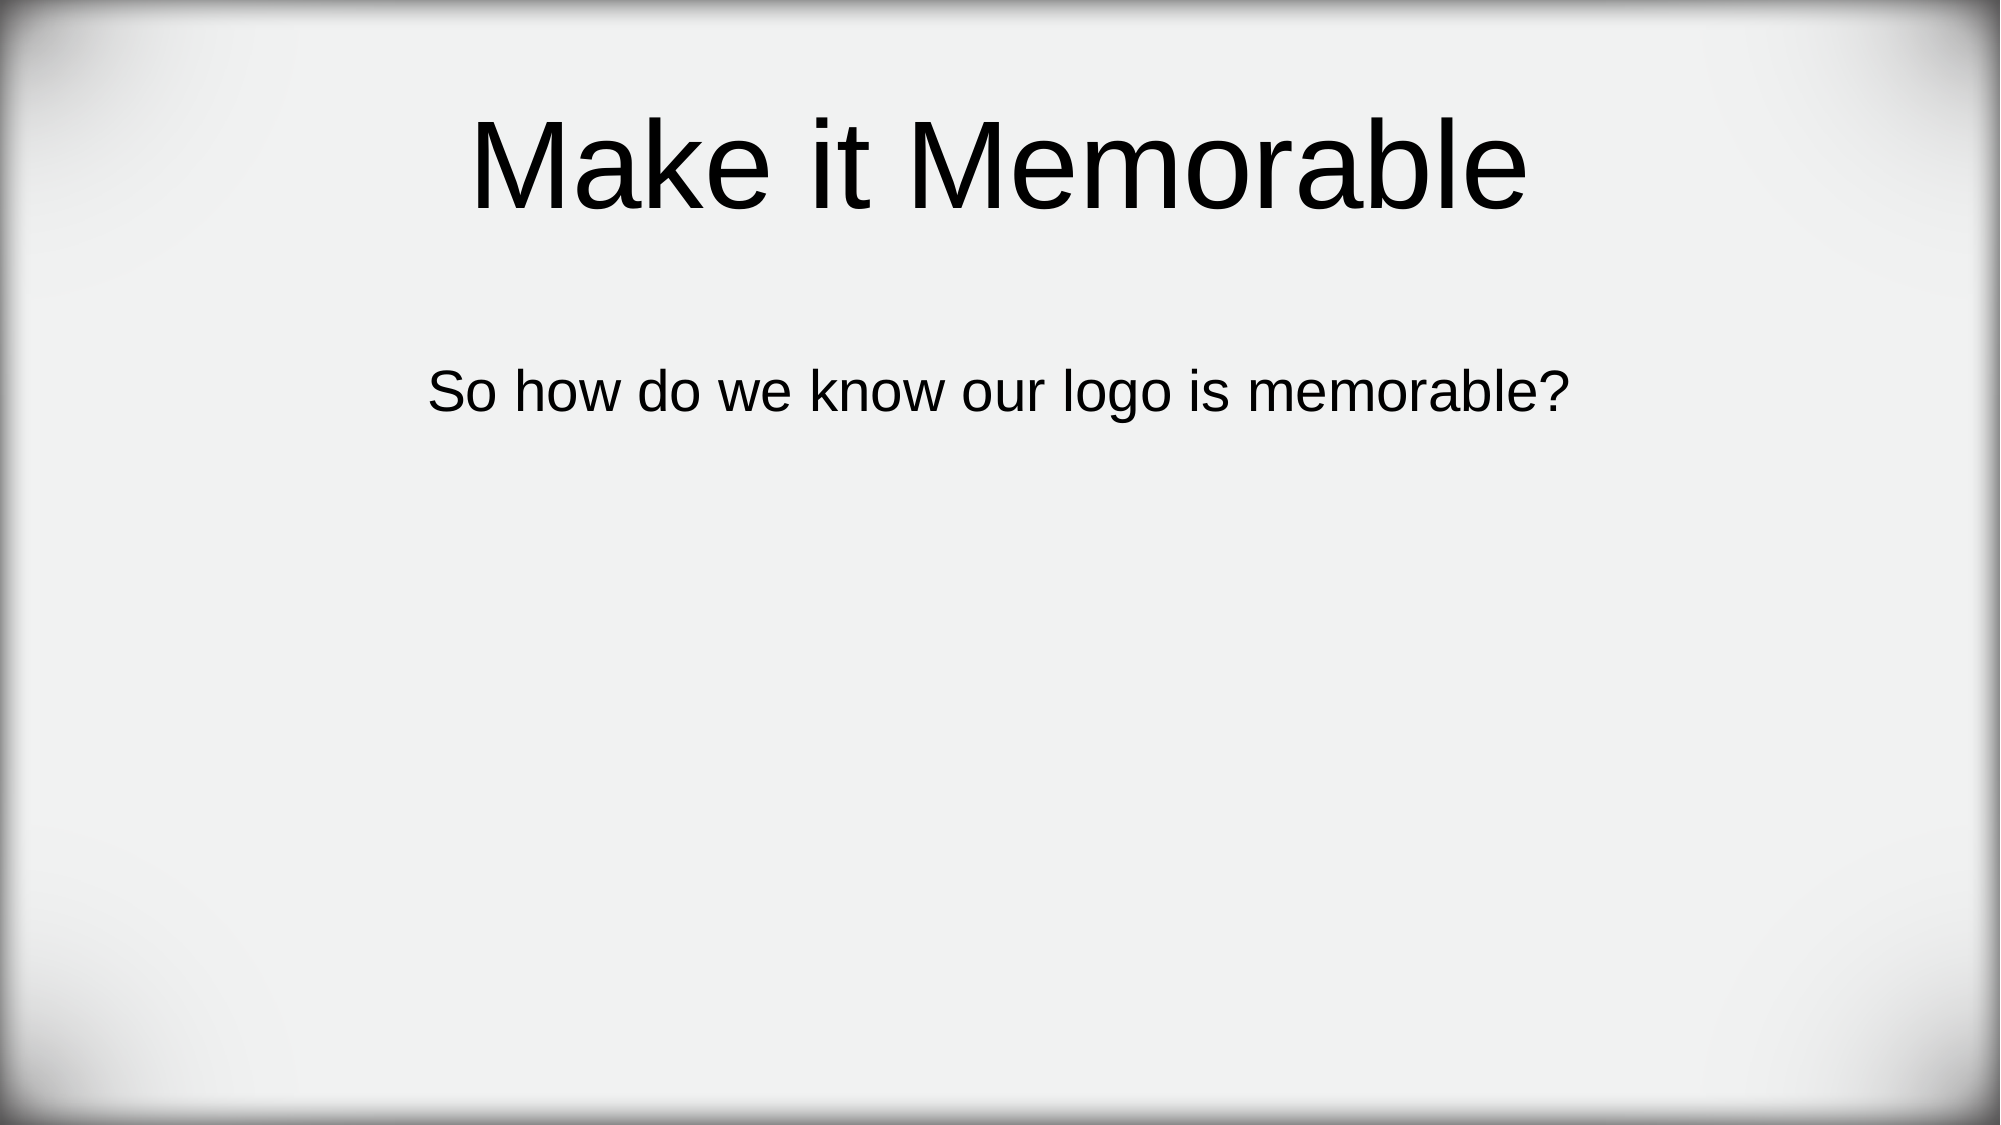

# Make it Memorable
So how do we know our logo is memorable?